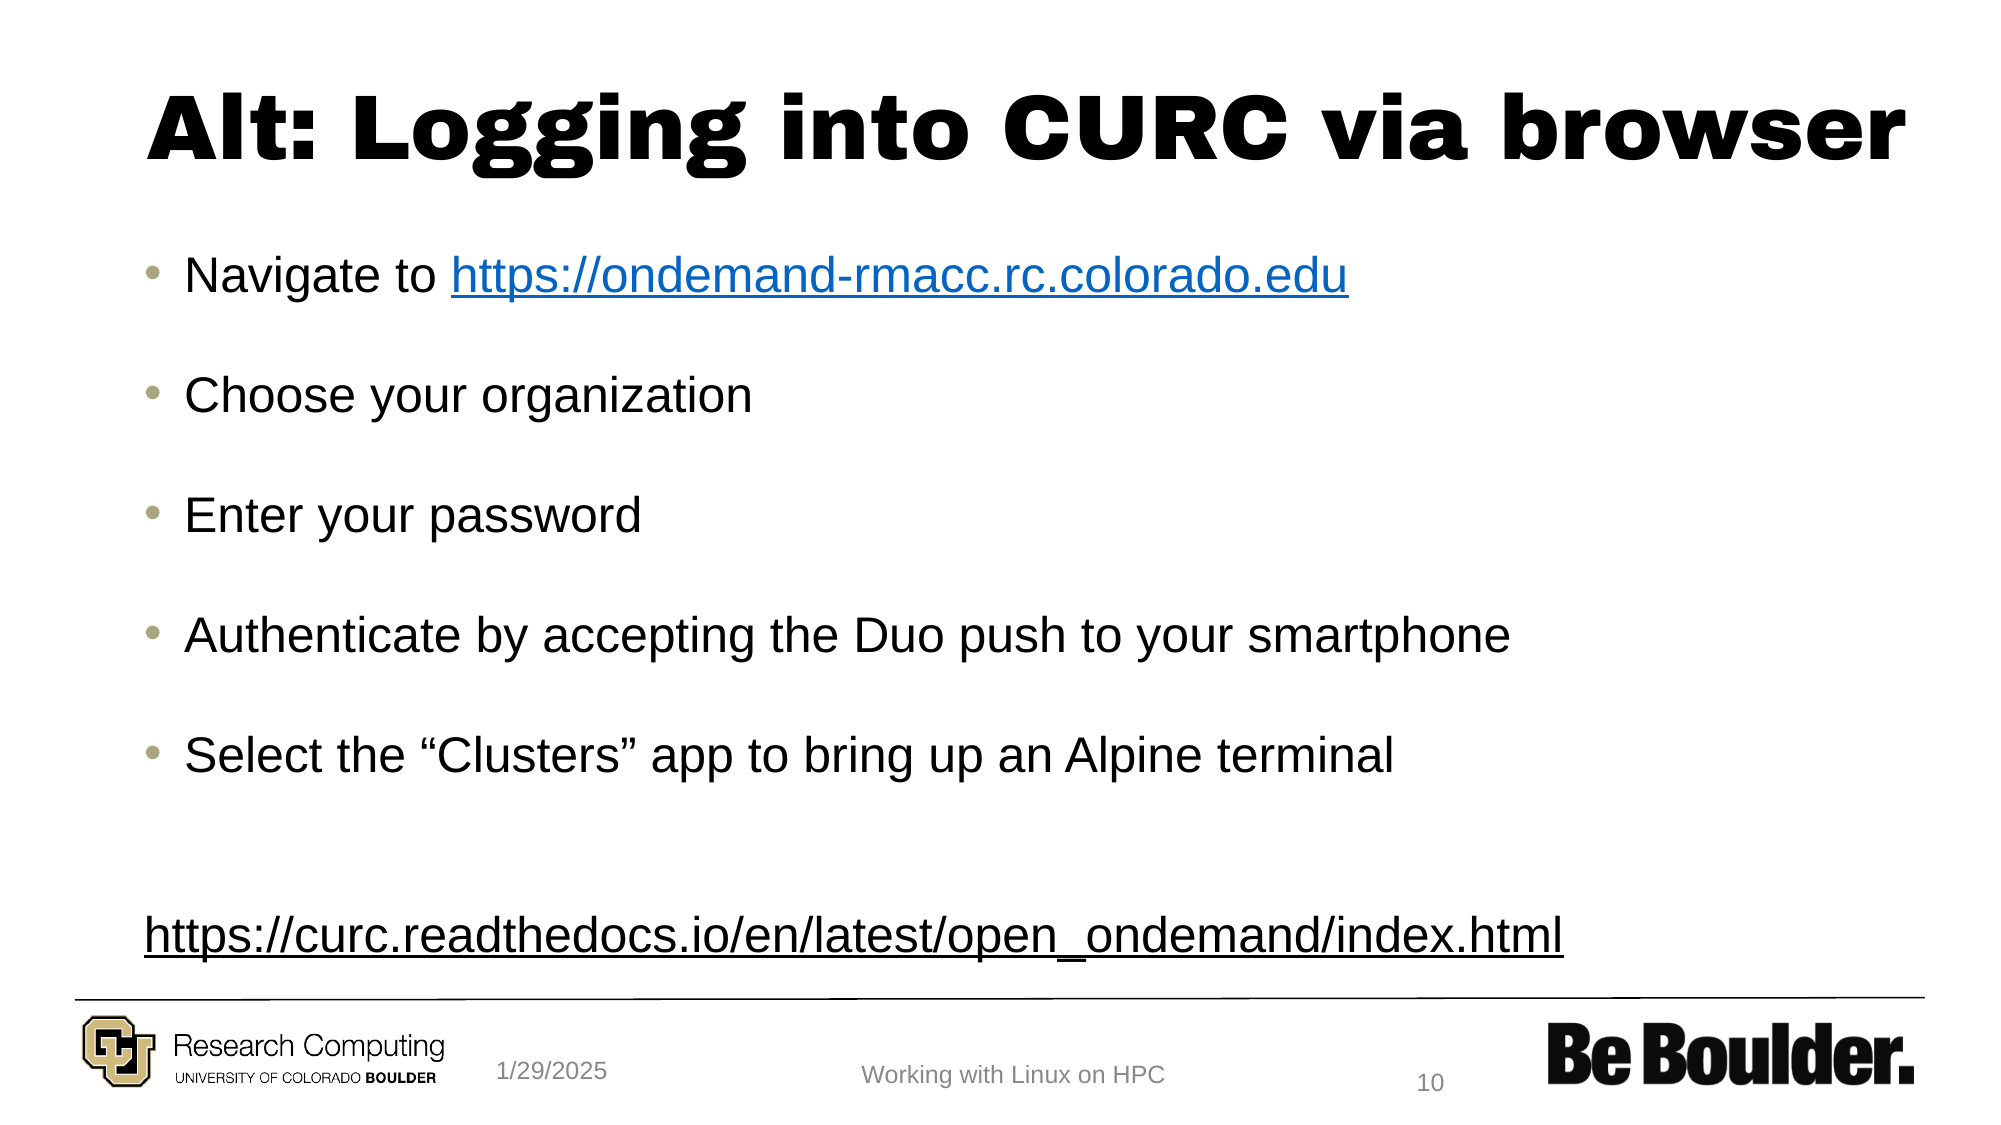

# Alt: Logging into CURC via browser
Navigate to https://ondemand-rmacc.rc.colorado.edu

Choose your organization

Enter your password

Authenticate by accepting the Duo push to your smartphone

Select the “Clusters” app to bring up an Alpine terminal

https://curc.readthedocs.io/en/latest/open_ondemand/index.html
1/29/2025
10
Working with Linux on HPC